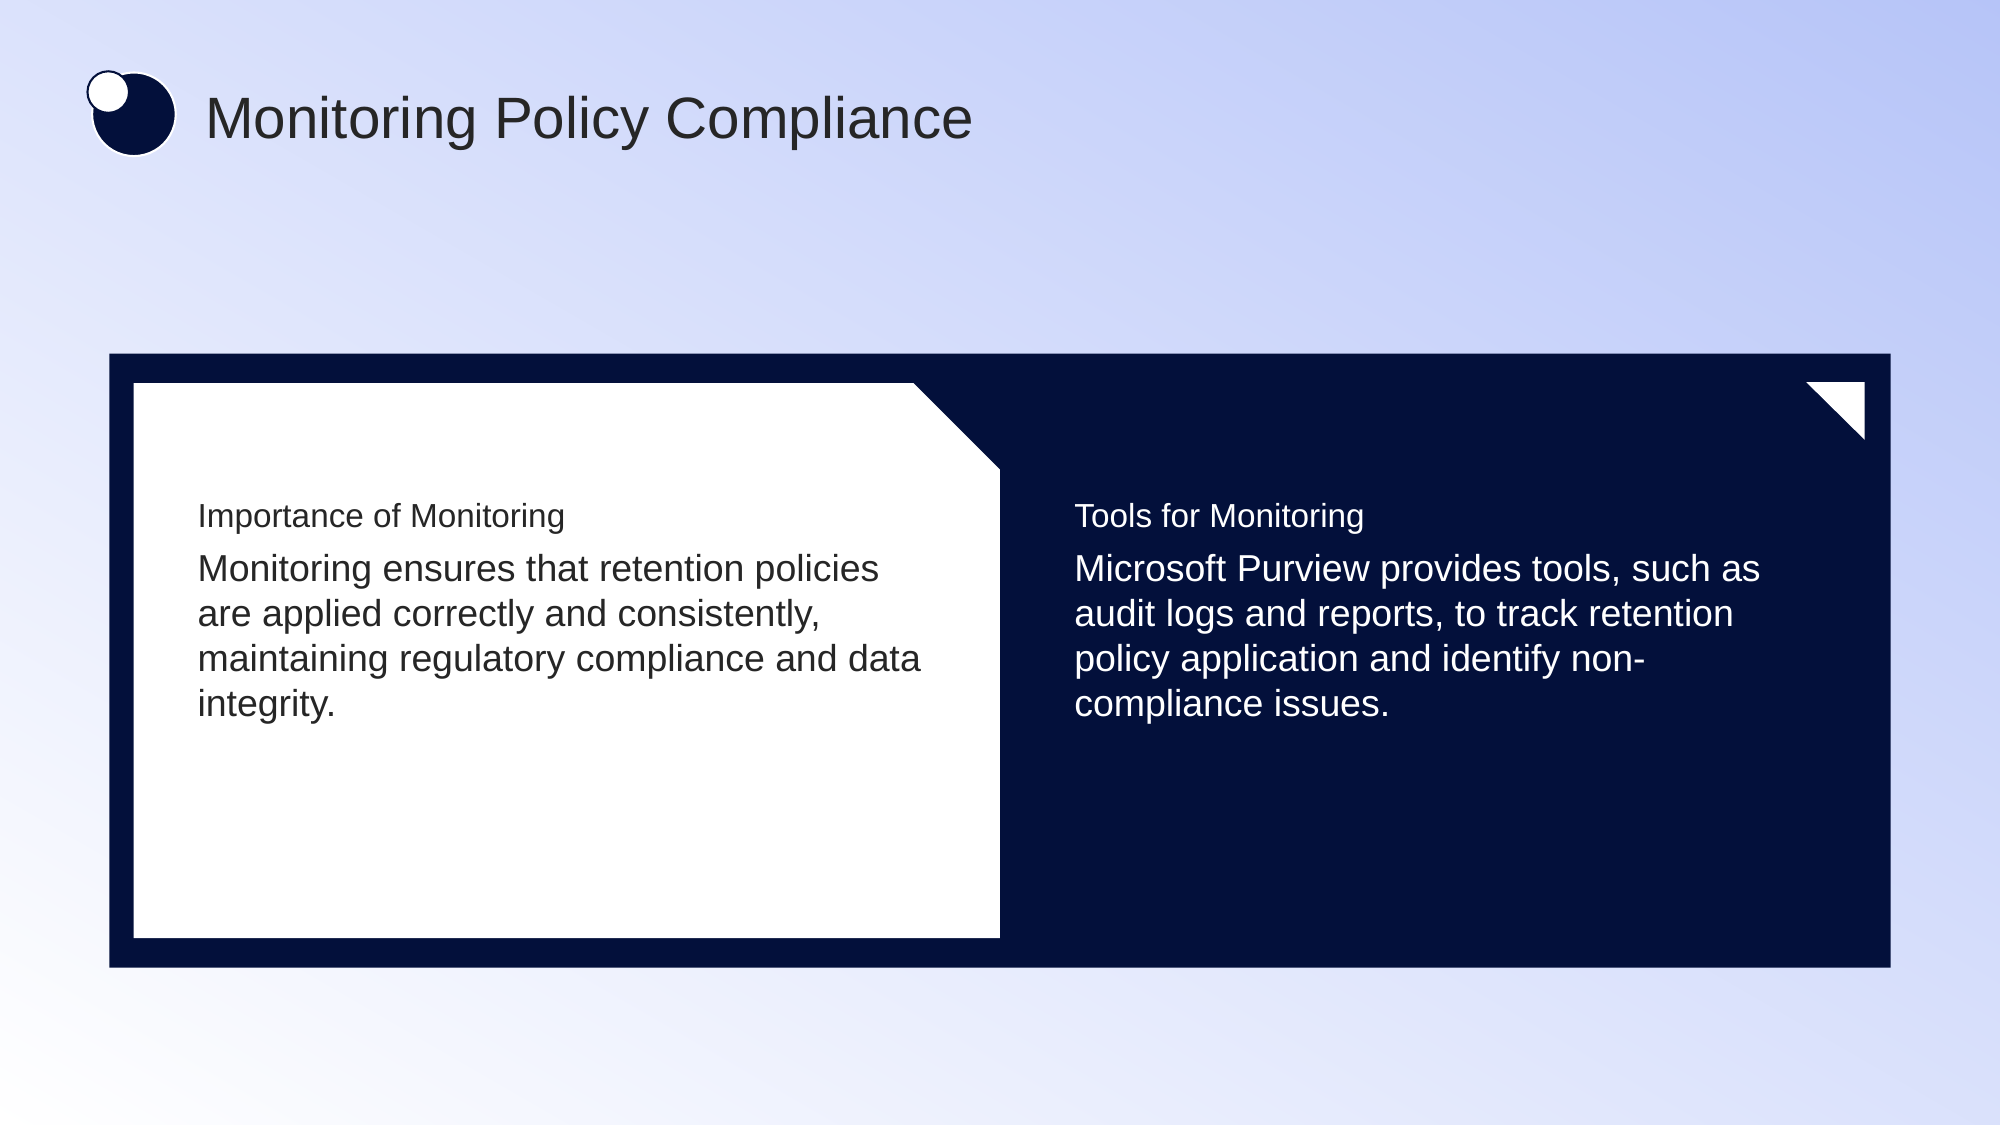

Monitoring Policy Compliance

Importance of Monitoring
Tools for Monitoring
Monitoring ensures that retention policies are applied correctly and consistently, maintaining regulatory compliance and data integrity.
Microsoft Purview provides tools, such as audit logs and reports, to track retention policy application and identify non-compliance issues.